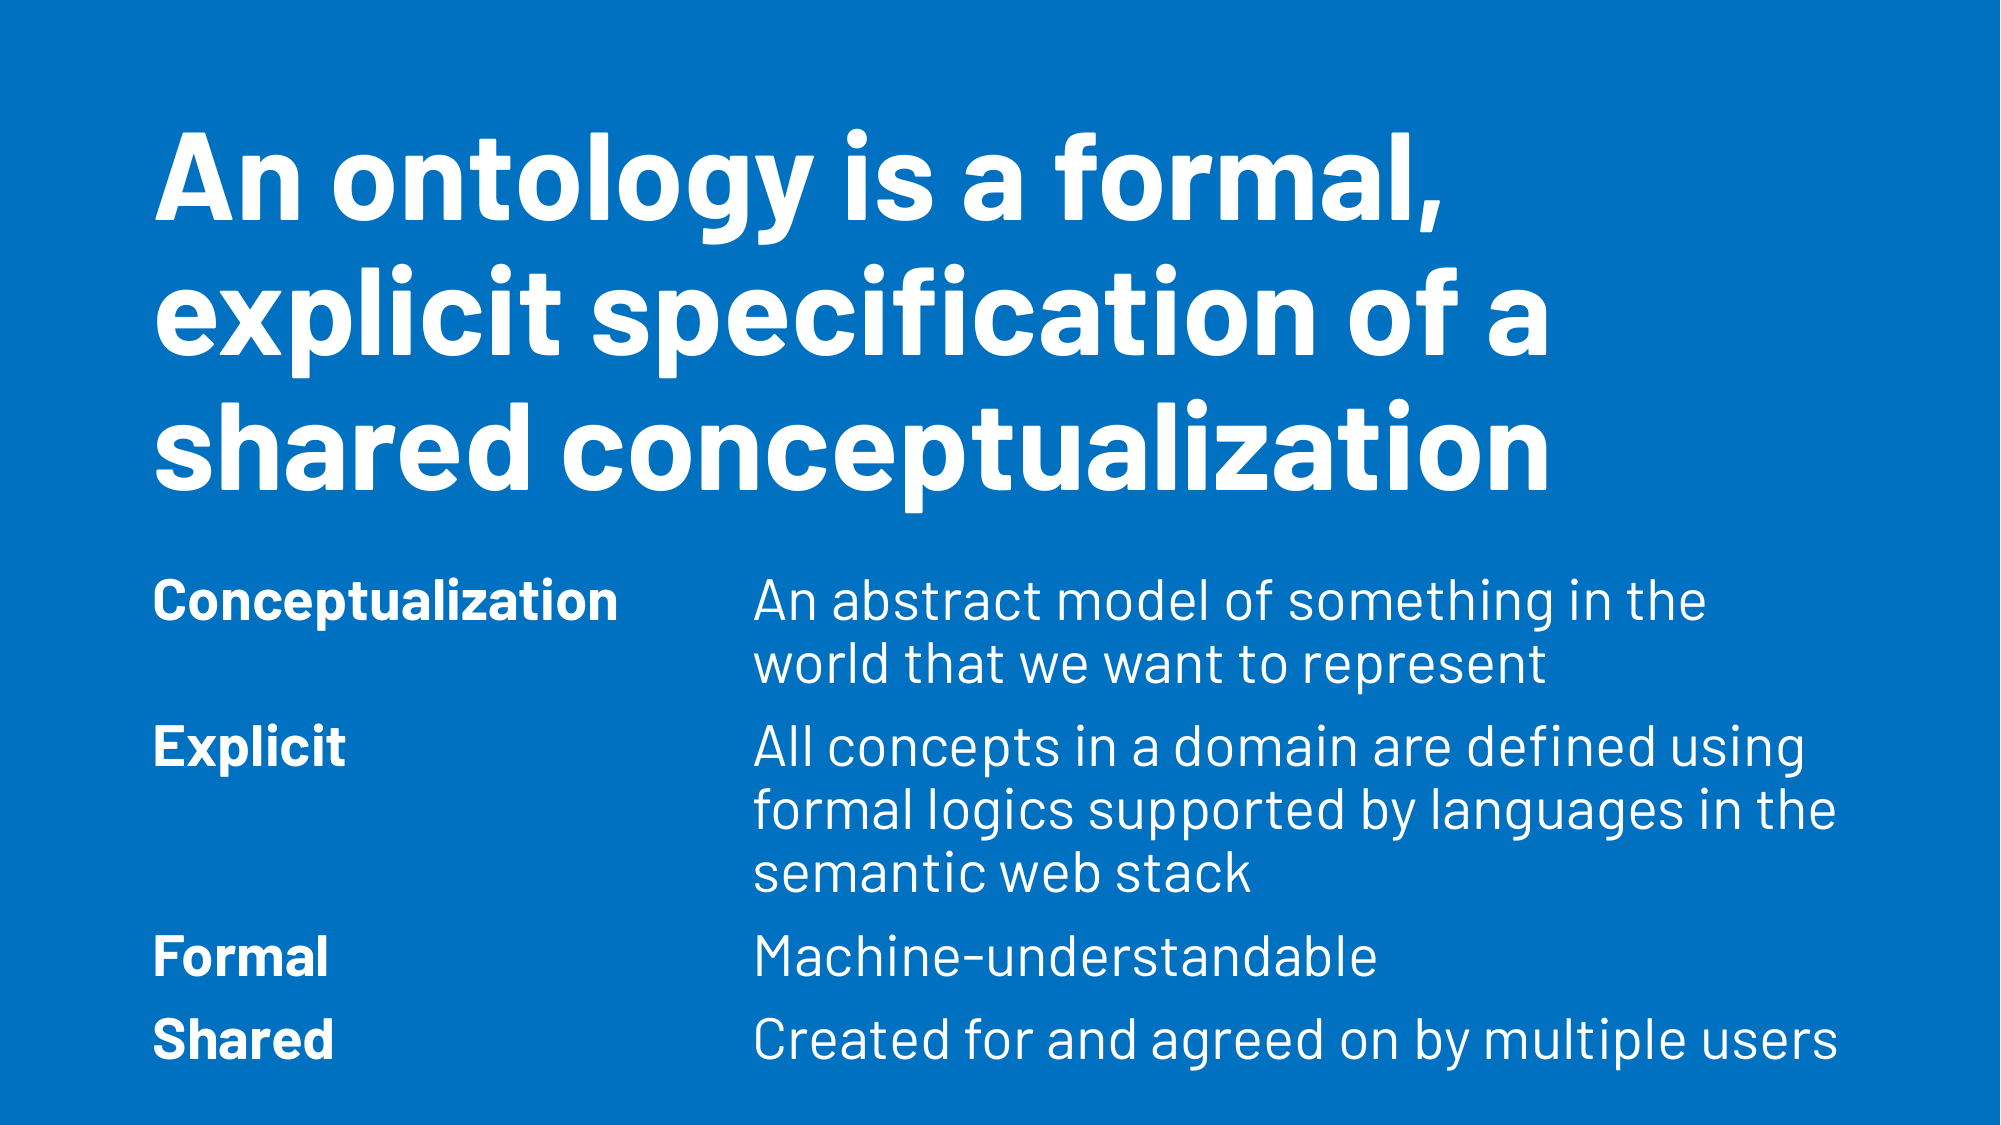

# “
An ontology is a formal, explicit specification of a shared conceptualization
Conceptualization	An abstract model of something in the 					world that we want to represent
Explicit			All concepts in a domain are defined using 				formal logics supported by languages in the 				semantic web stack
Formal			Machine-understandable
Shared			Created for and agreed on by multiple users

R. Studer, V. R. Benjamins, and D. Fensel. “Knowledge Engineering: Principles and methods”. In: Data & Knowledge Engineering 25.1-2 (1998), pp. 161–197. doi: 10.1016/S0169-023X(97)00056-6.